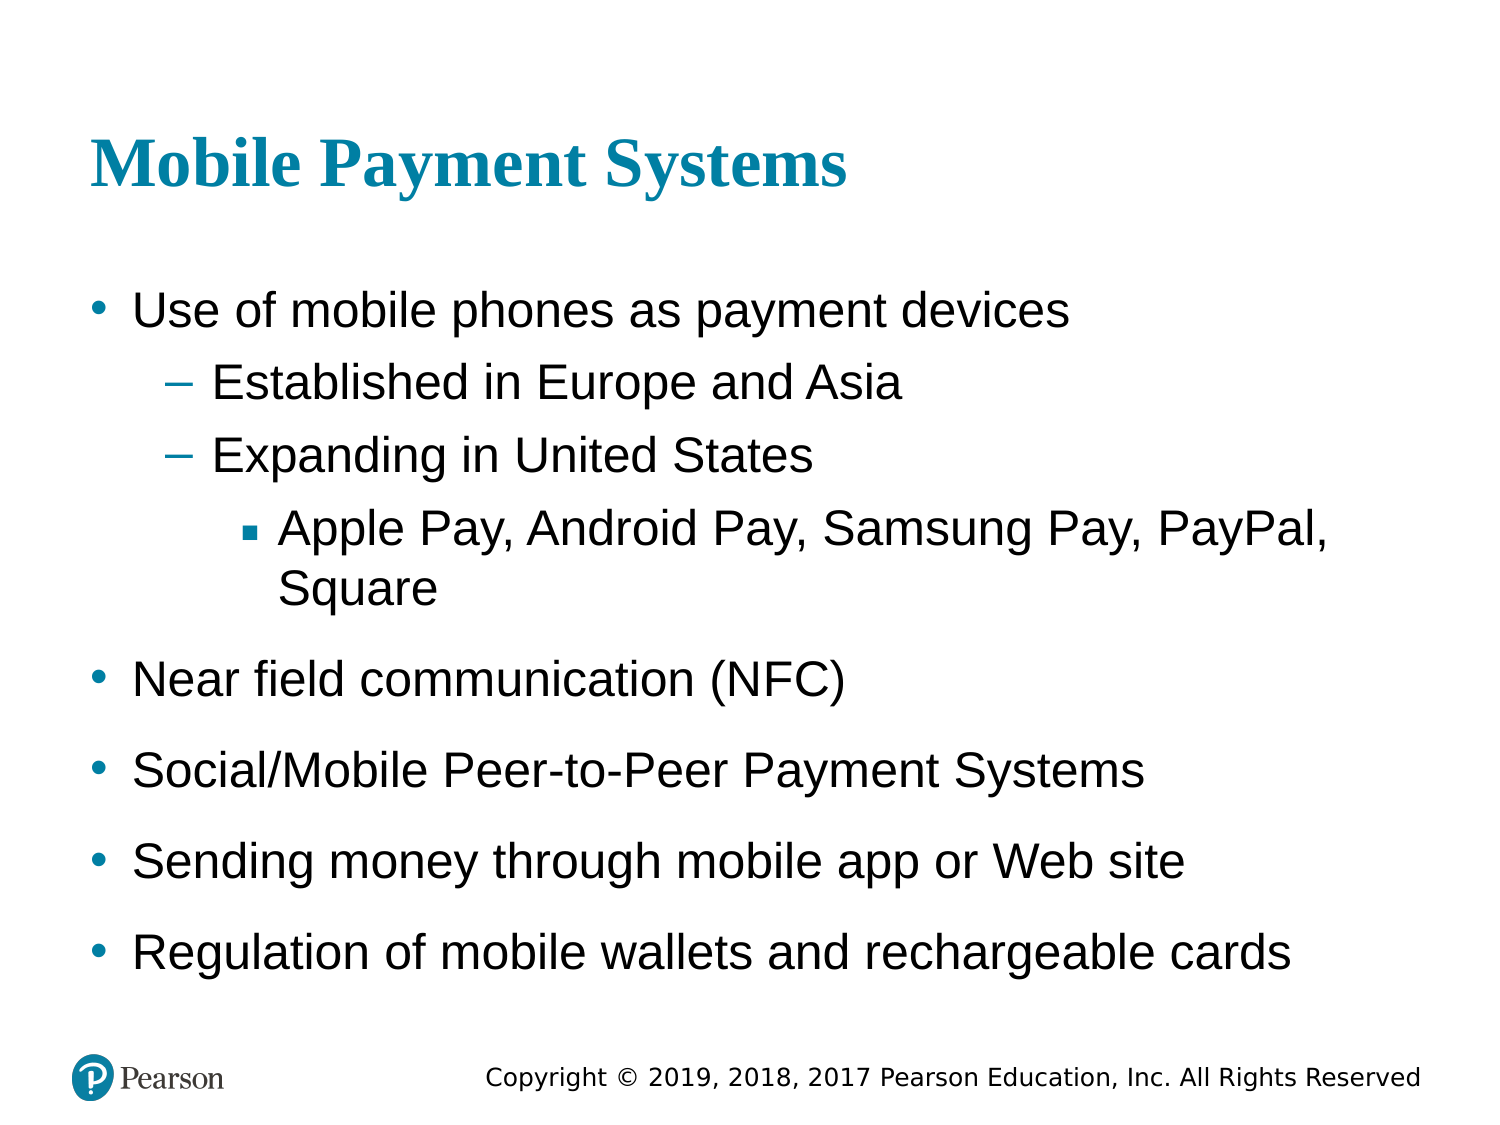

# Mobile Payment Systems
Use of mobile phones as payment devices
Established in Europe and Asia
Expanding in United States
Apple Pay, Android Pay, Samsung Pay, PayPal, Square
Near field communication (N F C)
Social/Mobile Peer-to-Peer Payment Systems
Sending money through mobile app or Web site
Regulation of mobile wallets and rechargeable cards